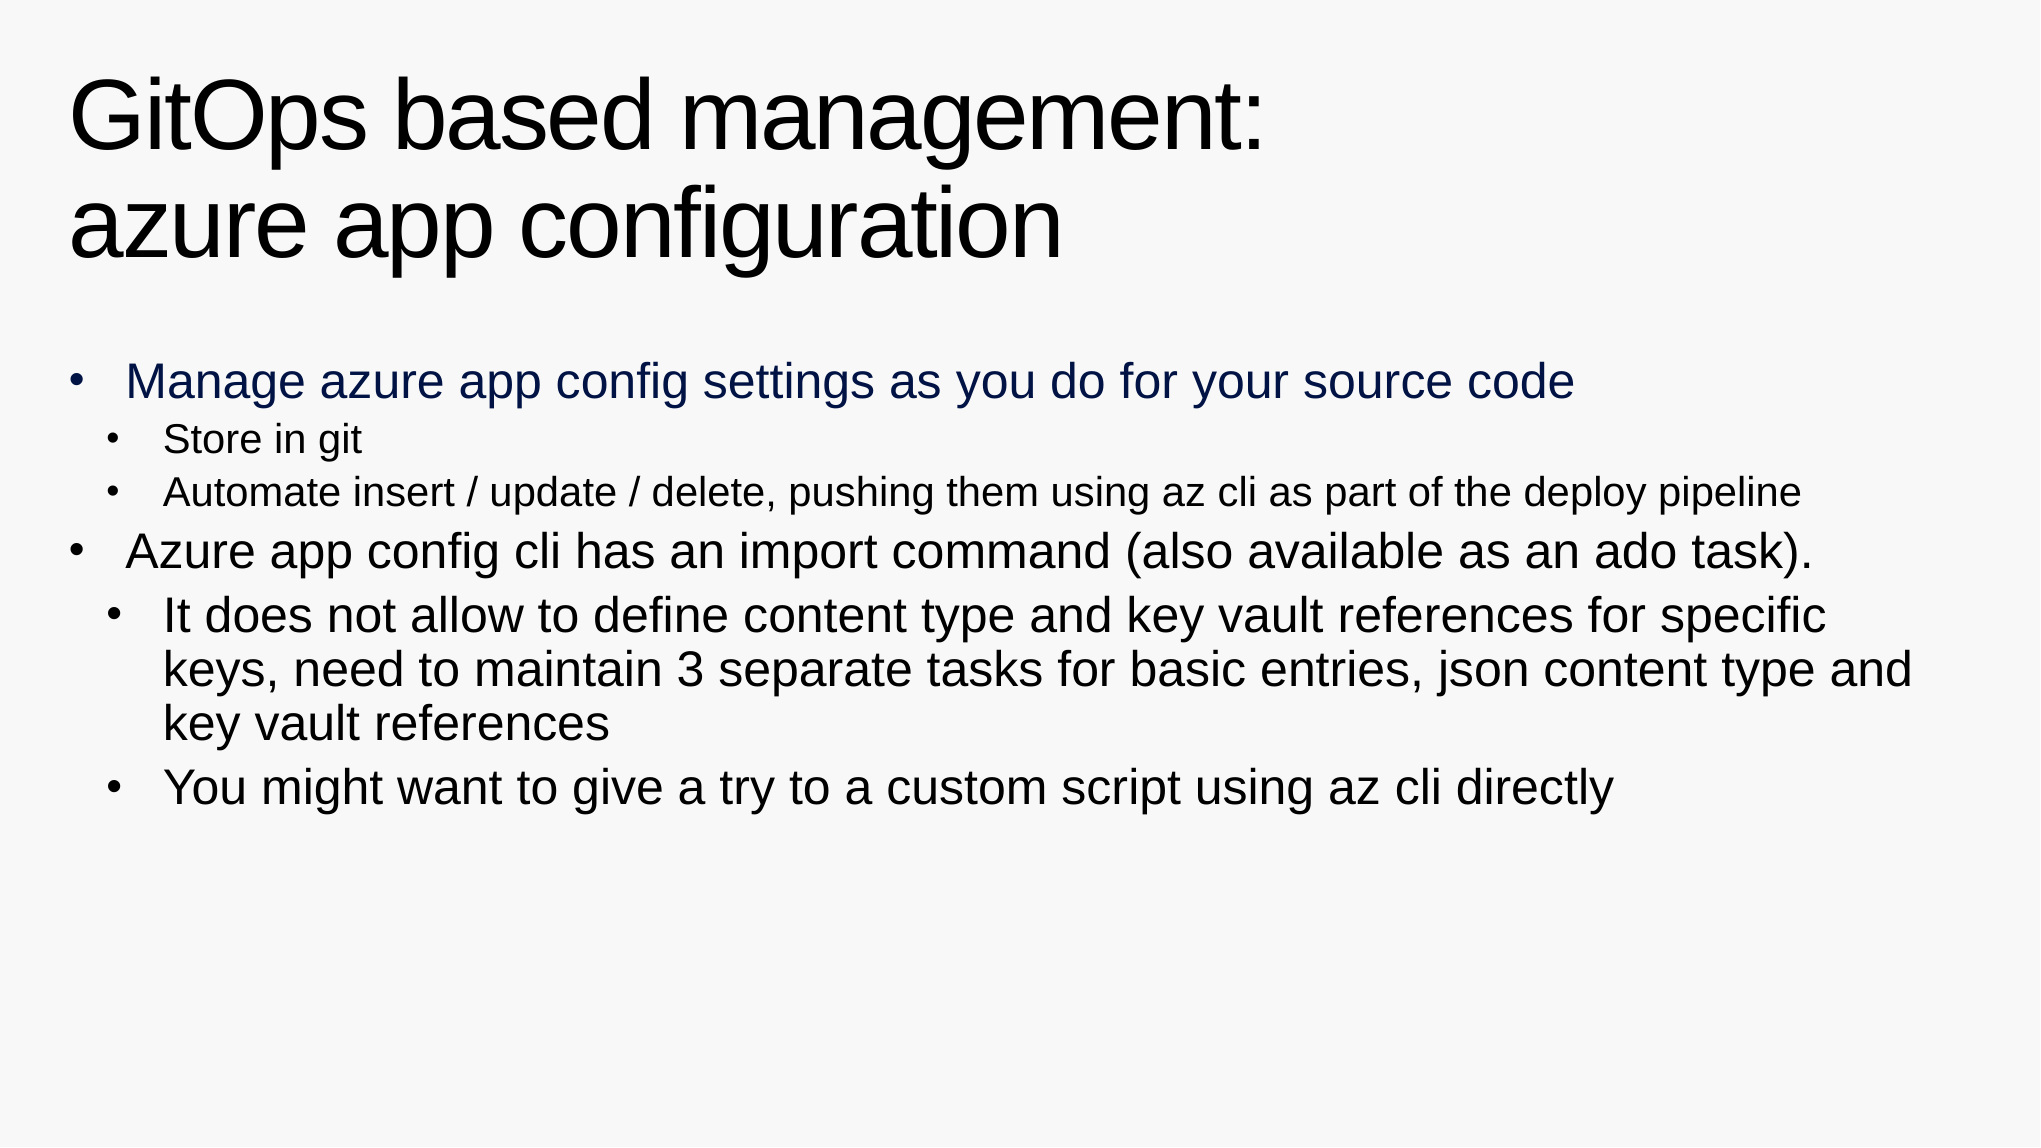

# GitOps based management: azure app configuration
Manage azure app config settings as you do for your source code
Store in git
Automate insert / update / delete, pushing them using az cli as part of the deploy pipeline
Azure app config cli has an import command (also available as an ado task).
It does not allow to define content type and key vault references for specific keys, need to maintain 3 separate tasks for basic entries, json content type and key vault references
You might want to give a try to a custom script using az cli directly